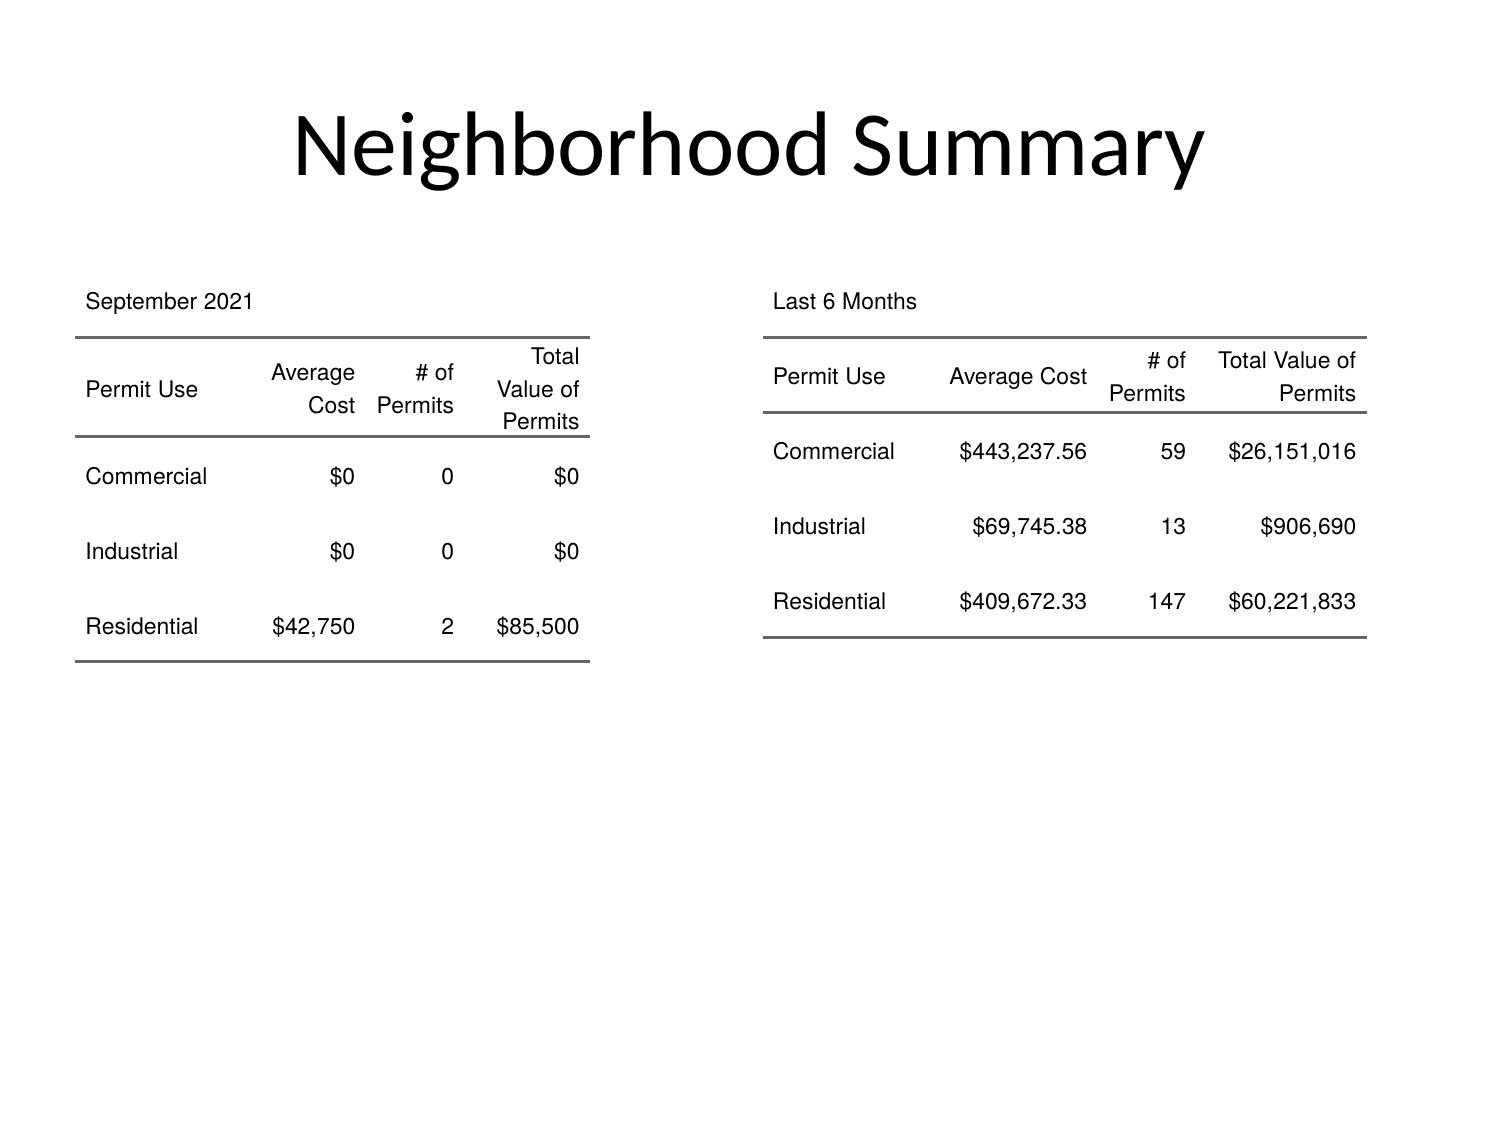

# Neighborhood Summary
| September 2021 | September 2021 | September 2021 | September 2021 |
| --- | --- | --- | --- |
| Permit Use | Average Cost | # of Permits | Total Value of Permits |
| Commercial | $0 | 0 | $0 |
| Industrial | $0 | 0 | $0 |
| Residential | $42,750 | 2 | $85,500 |
| Last 6 Months | Last 6 Months | Last 6 Months | Last 6 Months |
| --- | --- | --- | --- |
| Permit Use | Average Cost | # of Permits | Total Value of Permits |
| Commercial | $443,237.56 | 59 | $26,151,016 |
| Industrial | $69,745.38 | 13 | $906,690 |
| Residential | $409,672.33 | 147 | $60,221,833 |